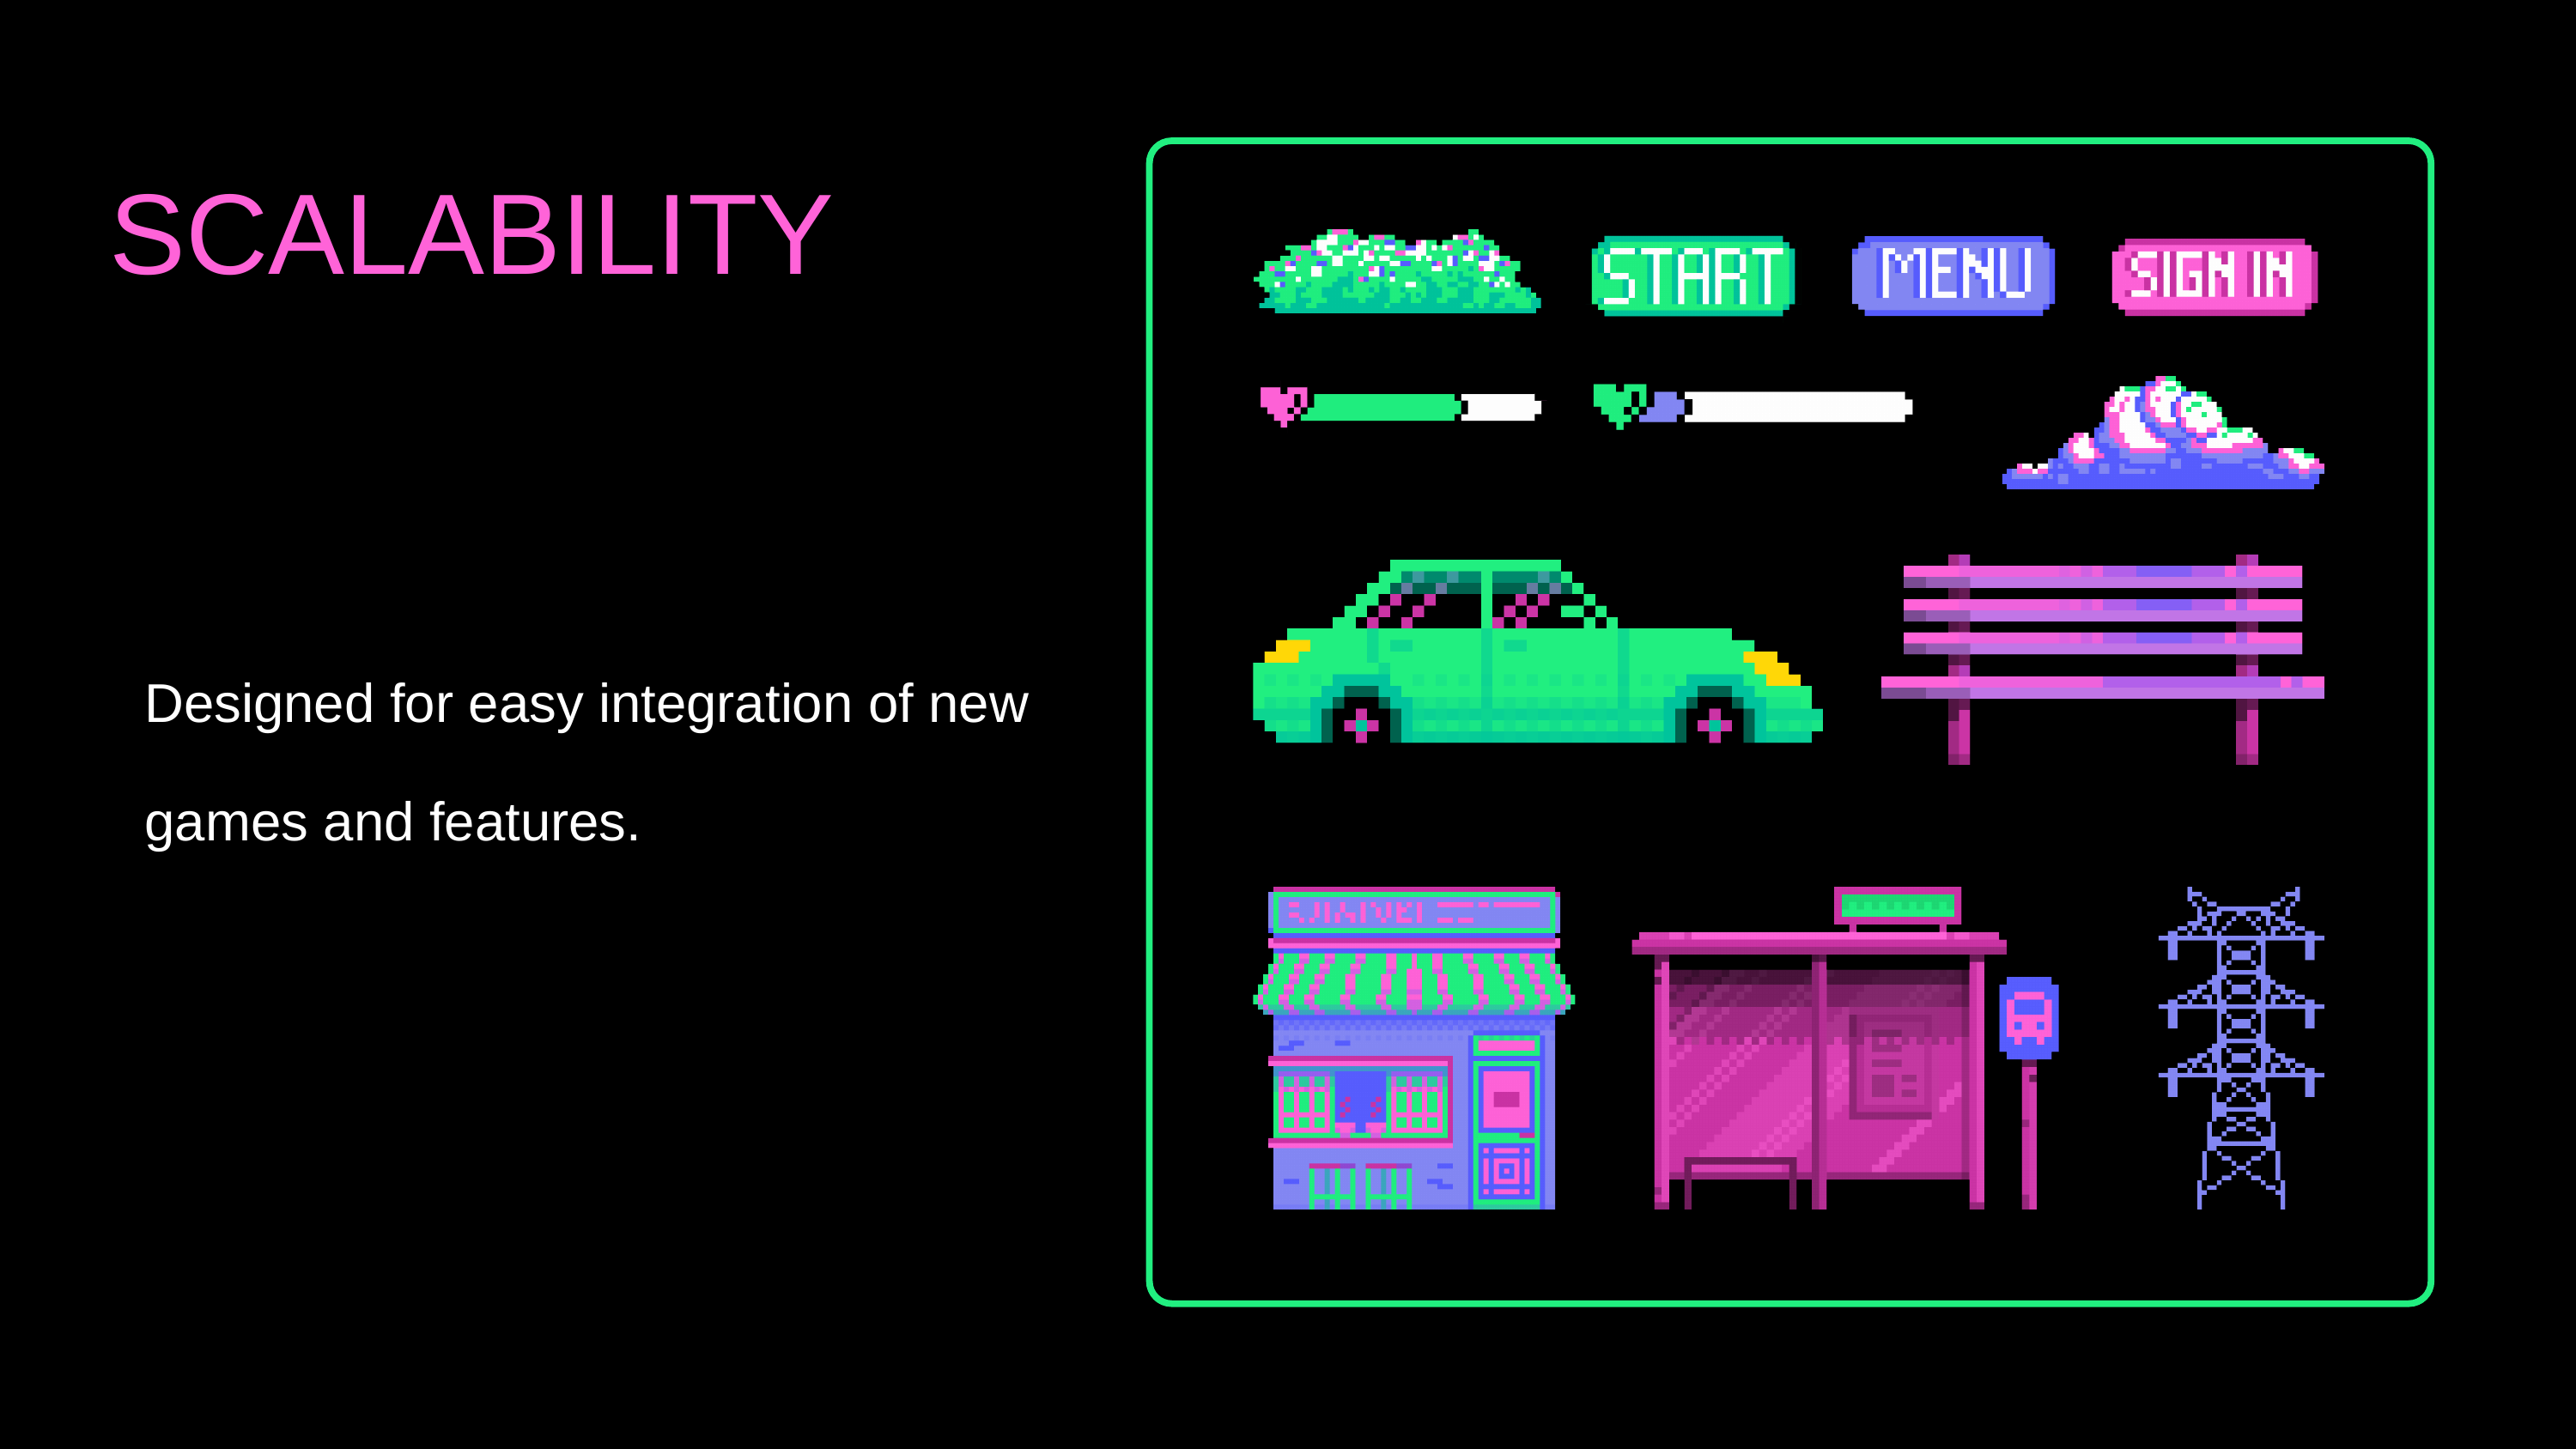

SCALABILITY

Designed for easy integration of new games and features.